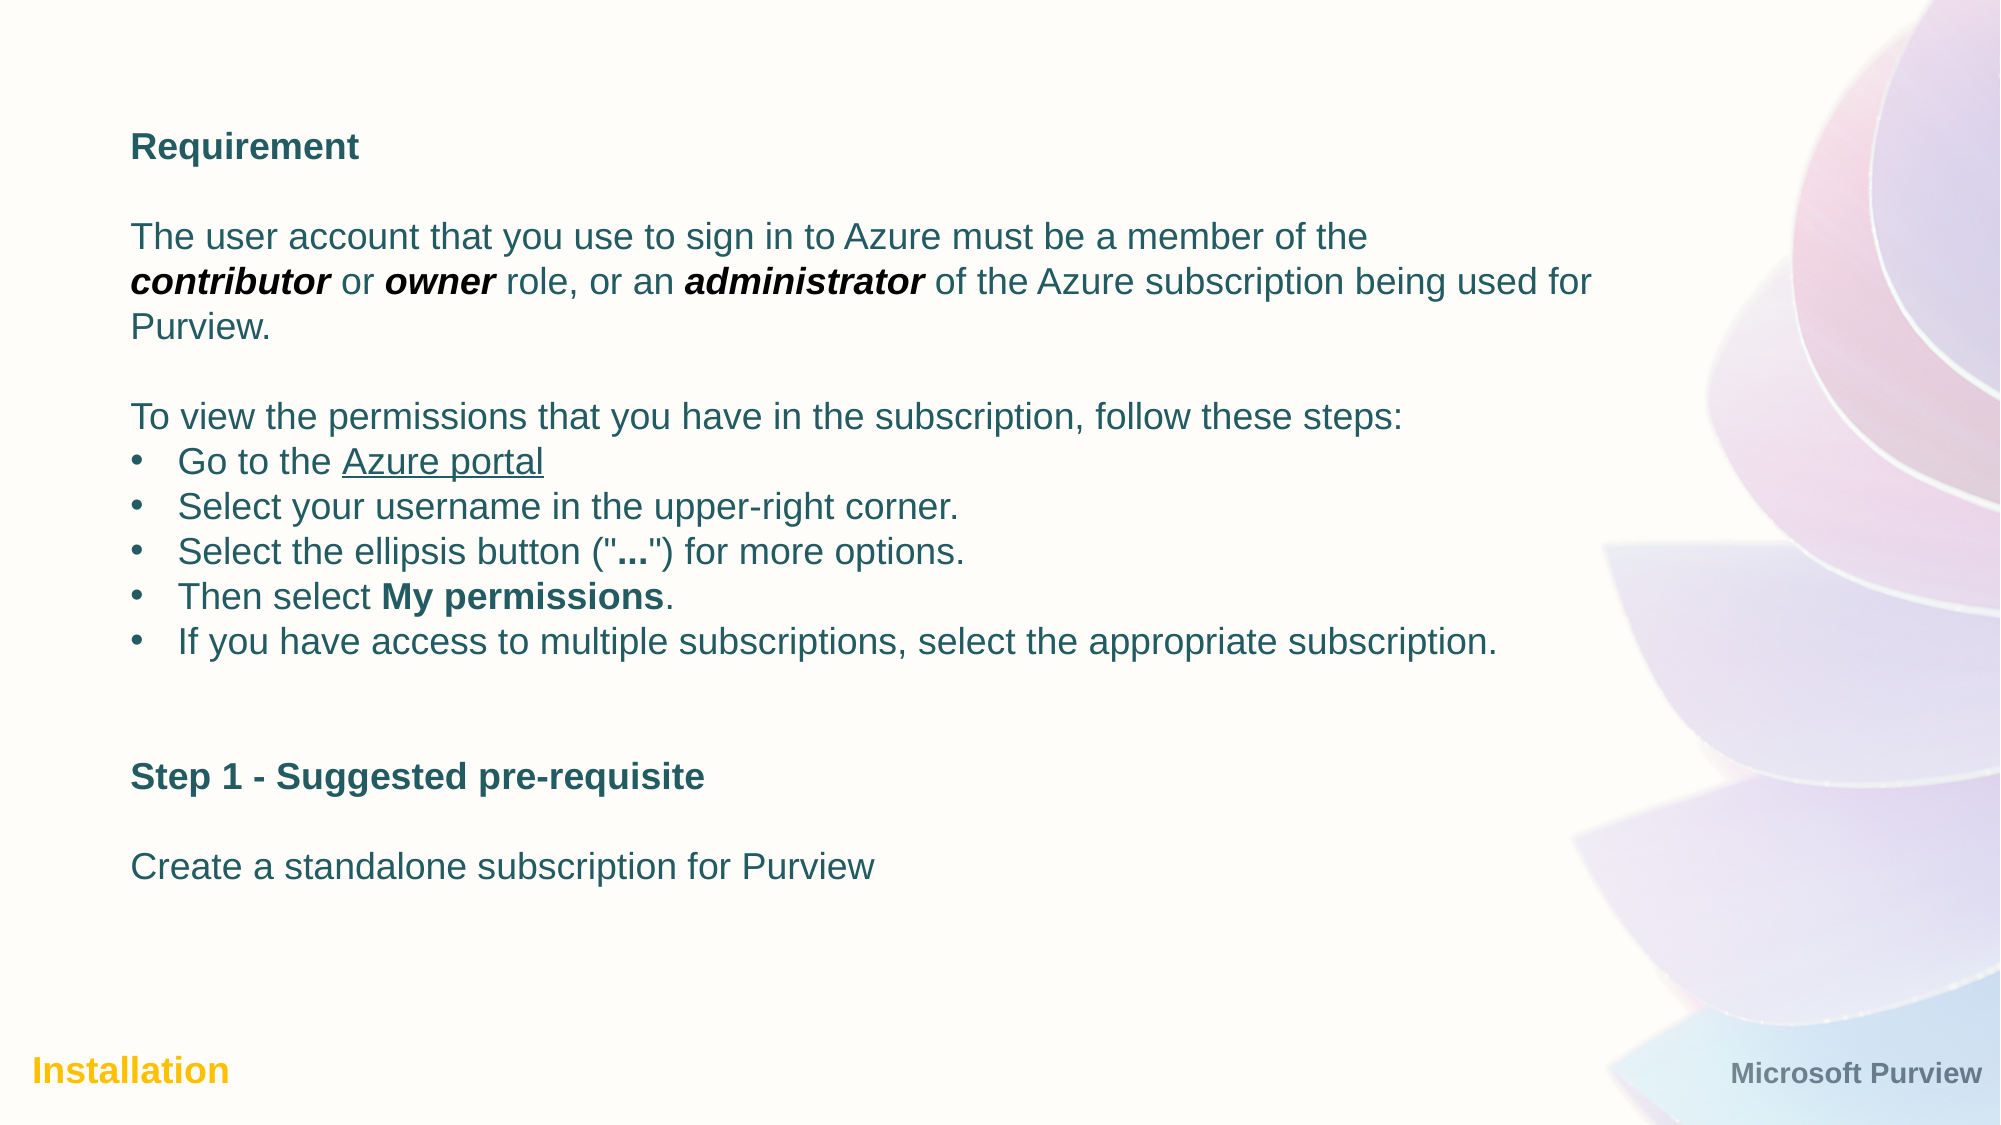

Requirement

The user account that you use to sign in to Azure must be a member of the 
contributor or owner role, or an administrator of the Azure subscription being used for
Purview.
To view the permissions that you have in the subscription, follow these steps:
Go to the Azure portal
Select your username in the upper-right corner.
Select the ellipsis button ("...") for more options.
Then select My permissions.
If you have access to multiple subscriptions, select the appropriate subscription.

Step 1 - Suggested pre-requisite

Create a standalone subscription for Purview
Installation